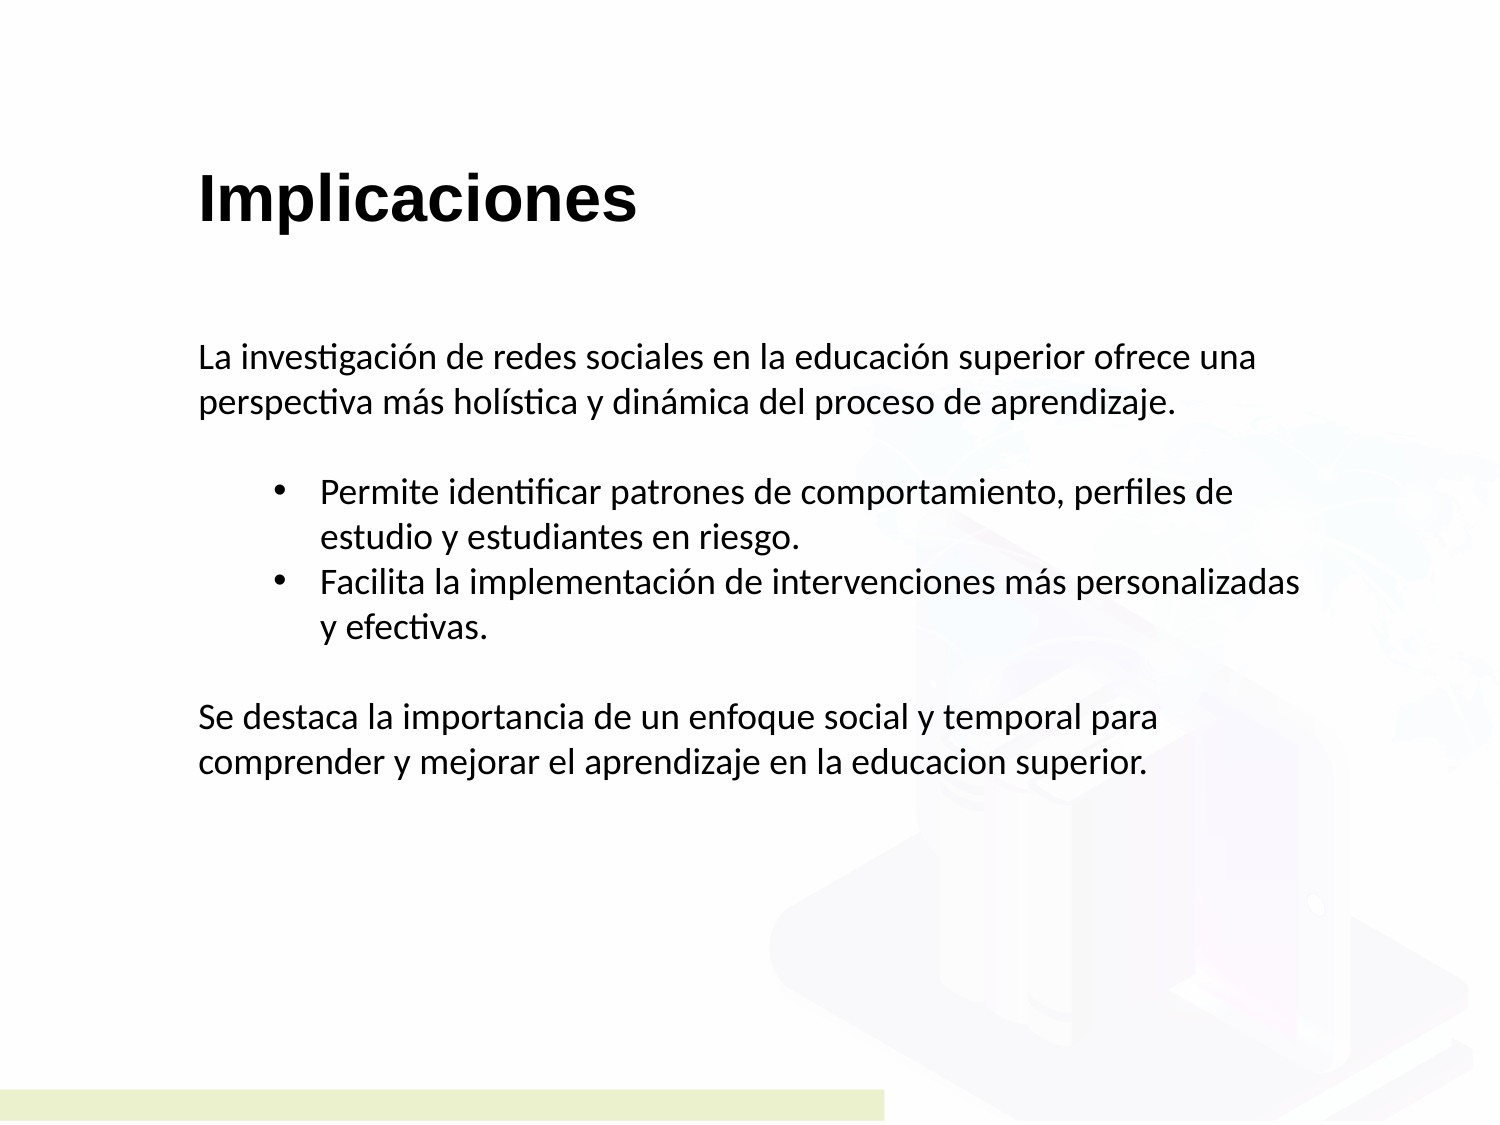

Implicaciones
La investigación de redes sociales en la educación superior ofrece una perspectiva más holística y dinámica del proceso de aprendizaje.

Permite identificar patrones de comportamiento, perfiles de estudio y estudiantes en riesgo.
Facilita la implementación de intervenciones más personalizadas y efectivas.

Se destaca la importancia de un enfoque social y temporal para comprender y mejorar el aprendizaje en la educacion superior.